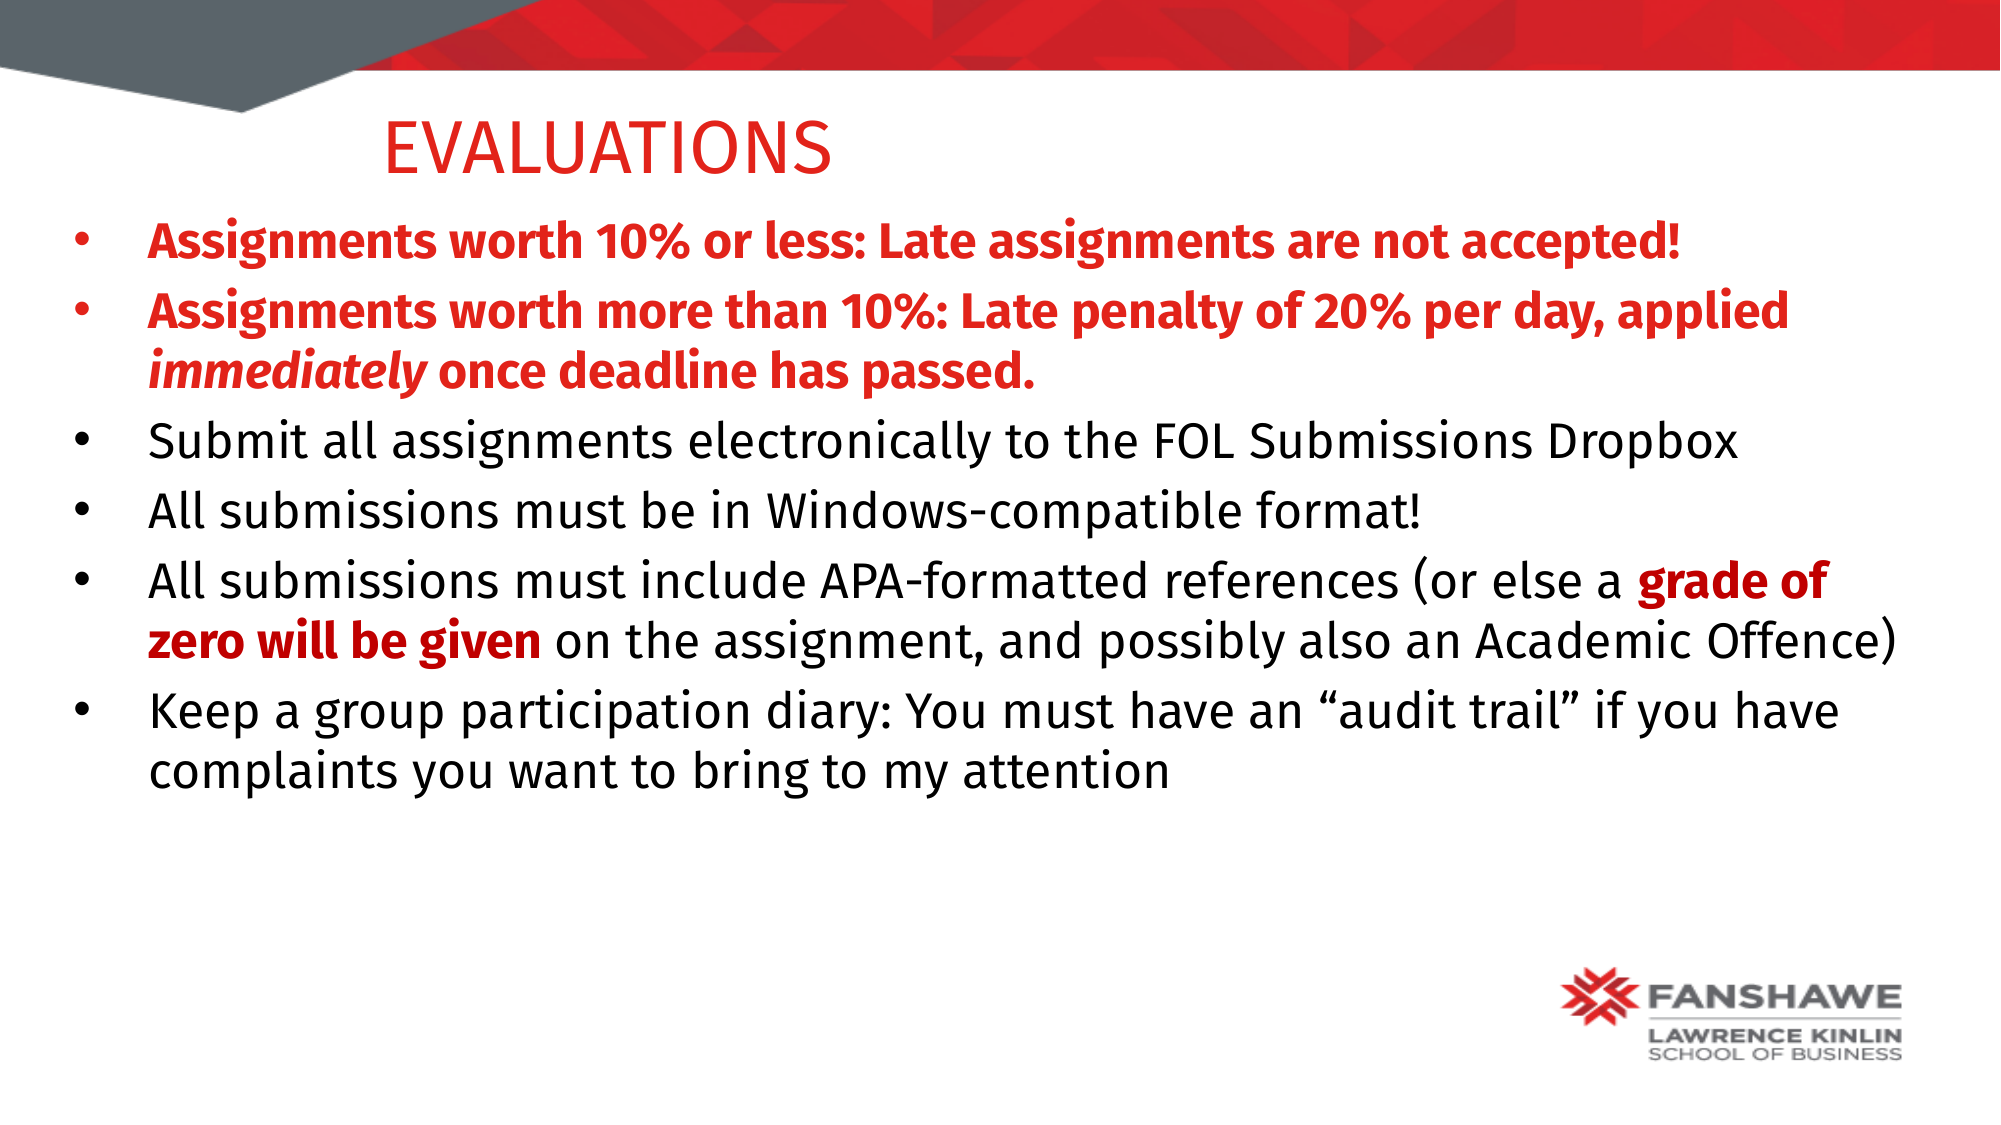

# Evaluations
Assignments worth 10% or less: Late assignments are not accepted!
Assignments worth more than 10%: Late penalty of 20% per day, applied immediately once deadline has passed.
Submit all assignments electronically to the FOL Submissions Dropbox
All submissions must be in Windows-compatible format!
All submissions must include APA-formatted references (or else a grade of zero will be given on the assignment, and possibly also an Academic Offence)
Keep a group participation diary: You must have an “audit trail” if you have complaints you want to bring to my attention

1-8